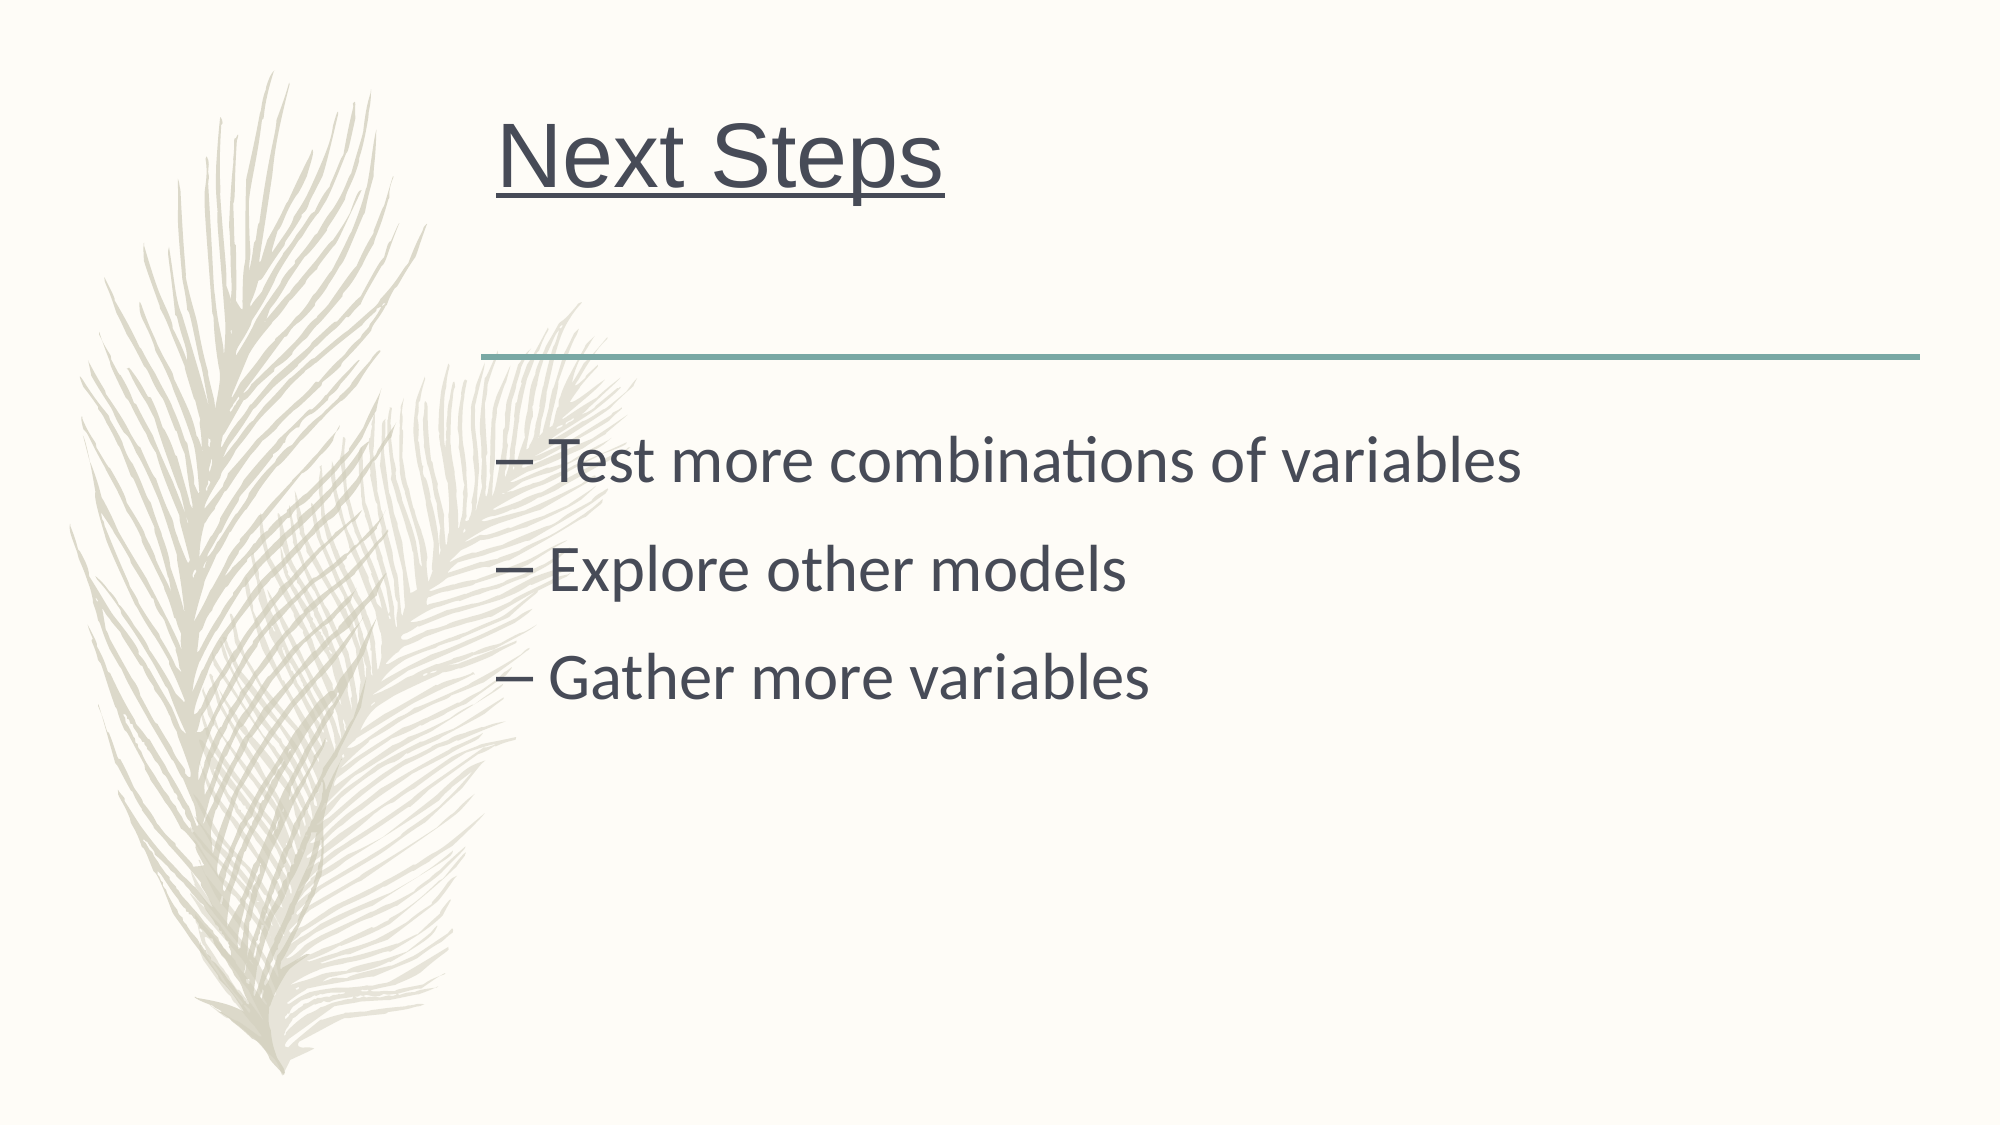

# Next Steps
Test more combinations of variables
Explore other models
Gather more variables